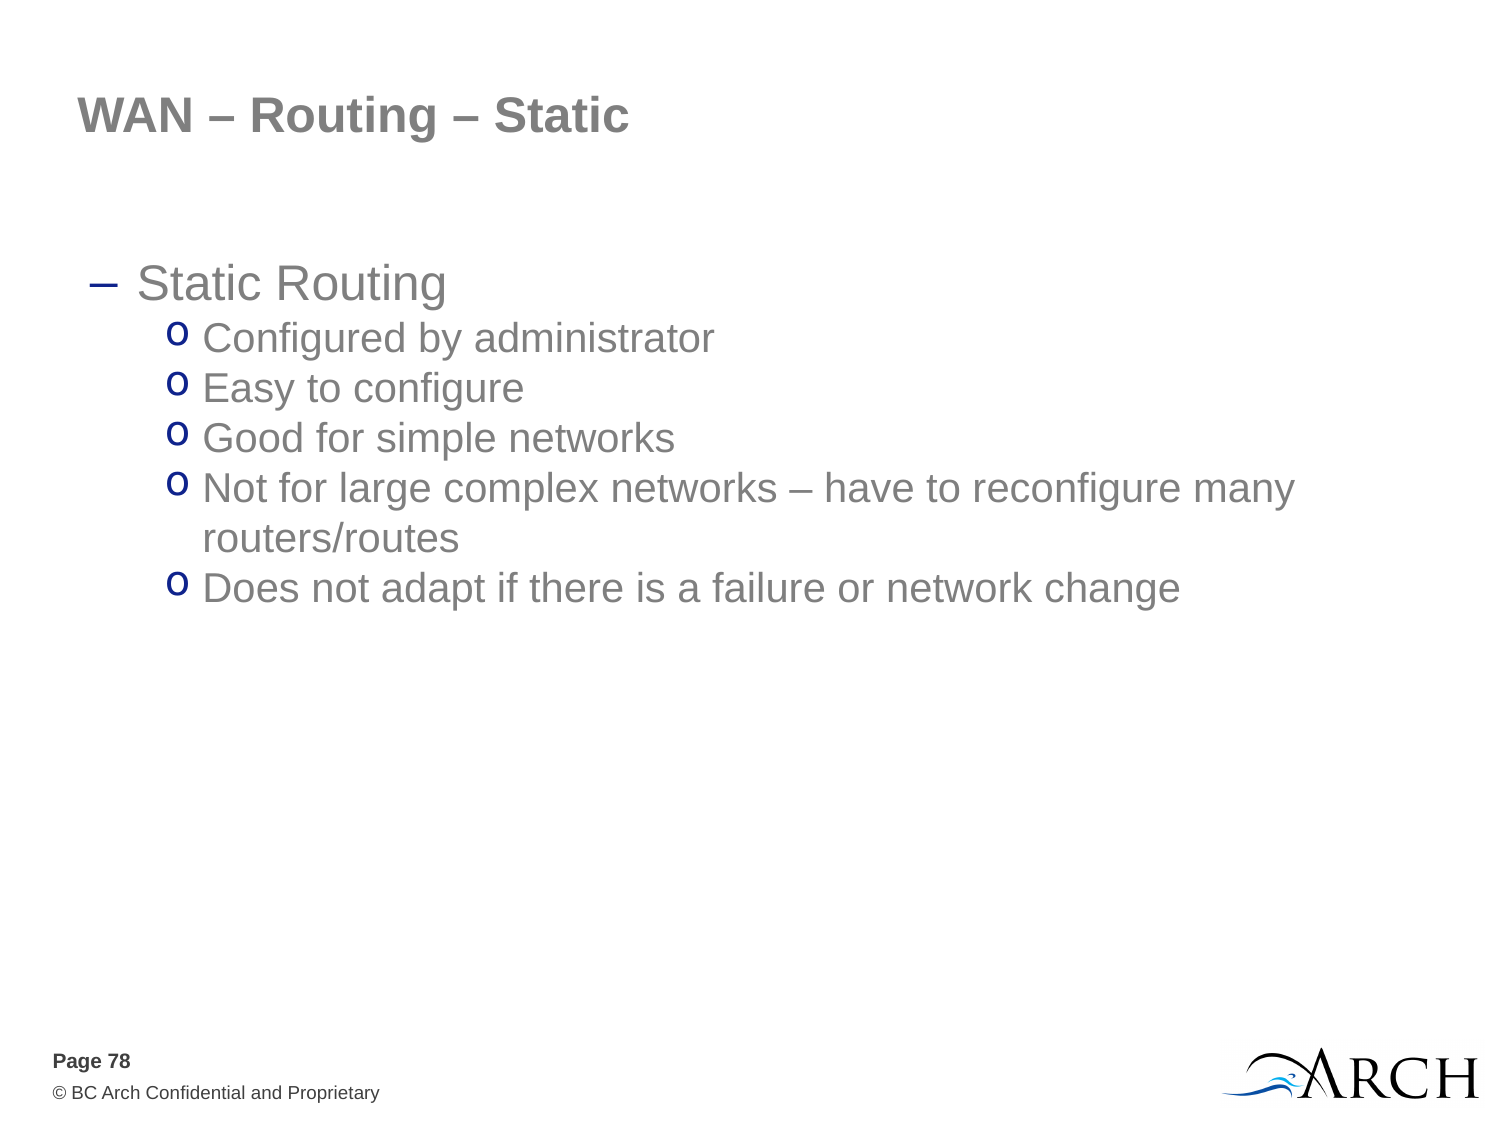

# WAN – Routing – Static
Static Routing
Configured by administrator
Easy to configure
Good for simple networks
Not for large complex networks – have to reconfigure many routers/routes
Does not adapt if there is a failure or network change